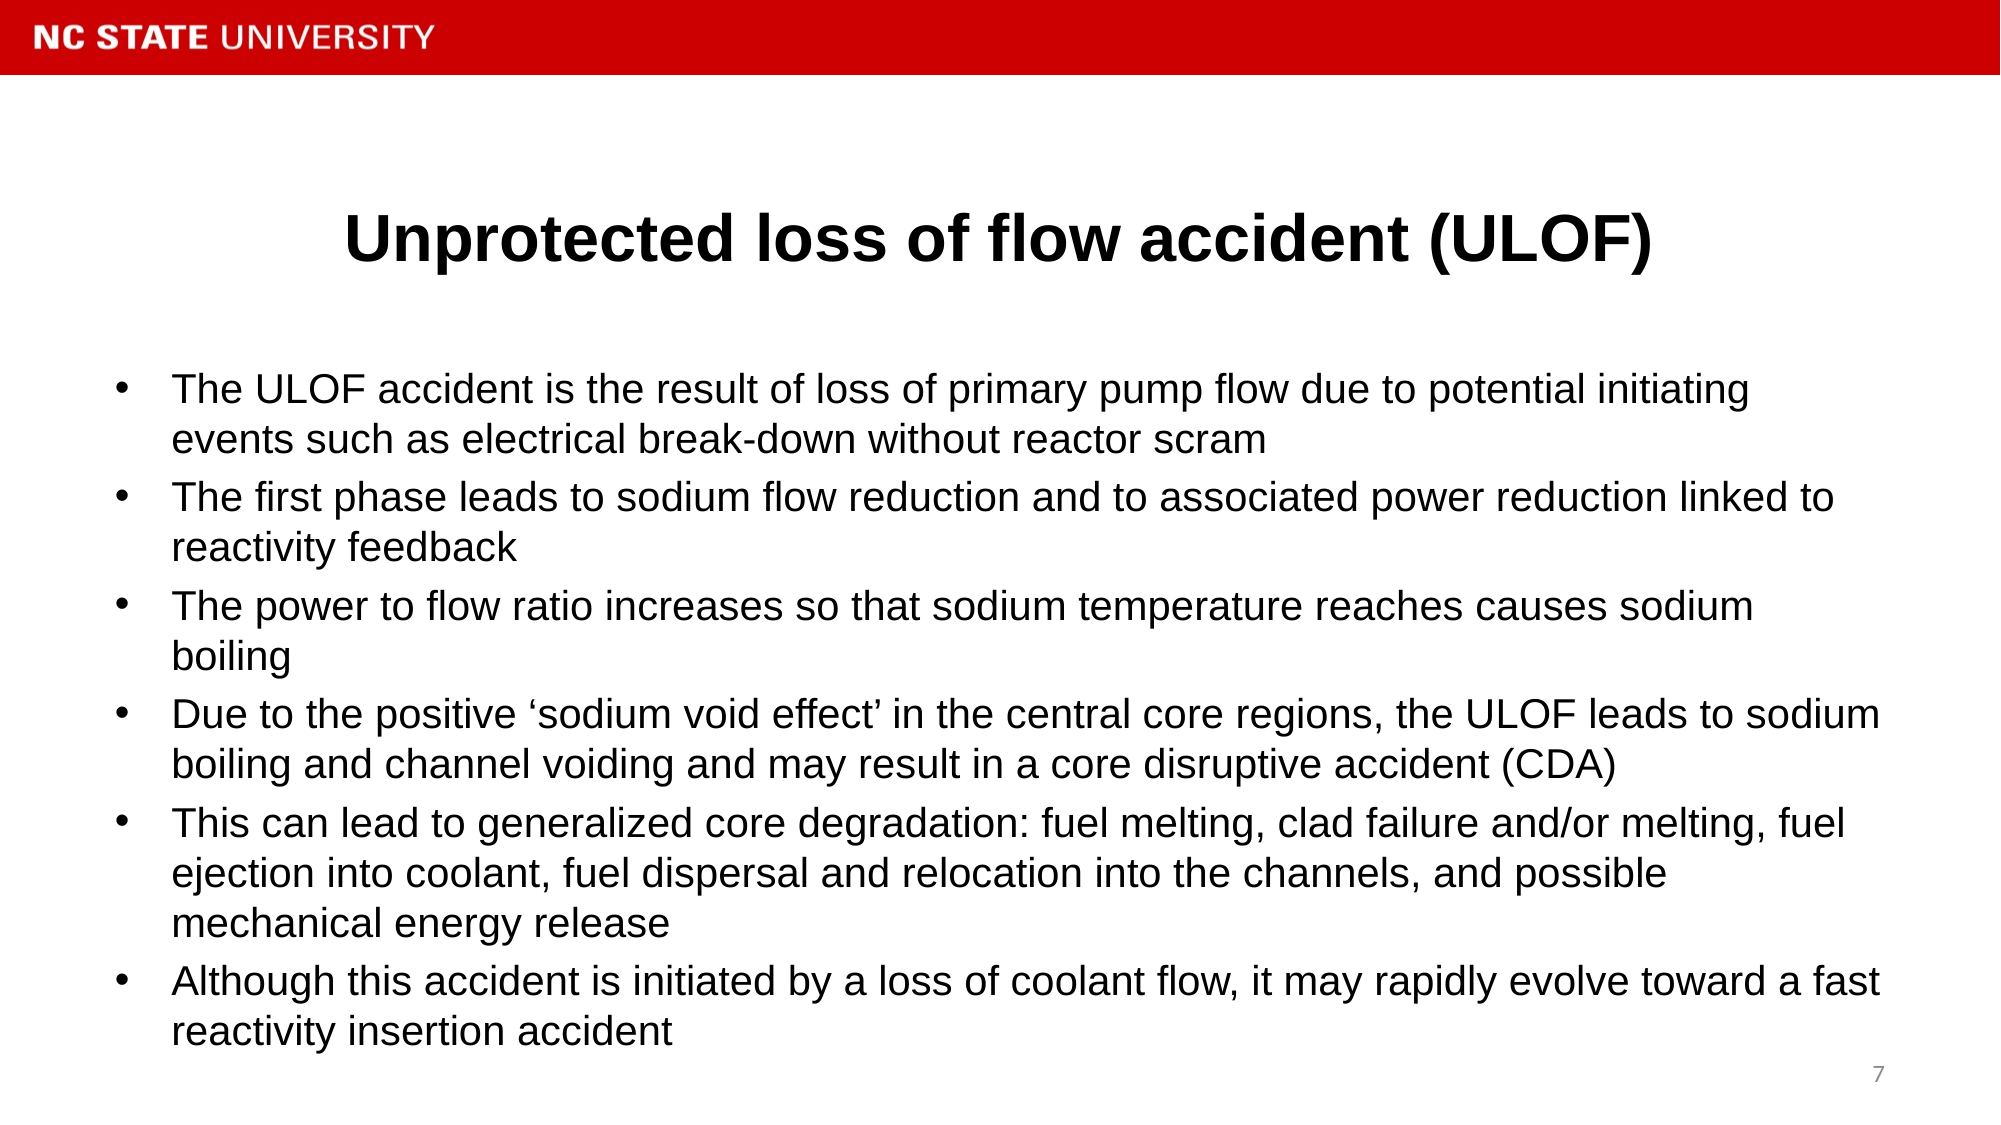

# Unprotected loss of flow accident (ULOF)
The ULOF accident is the result of loss of primary pump flow due to potential initiating events such as electrical break-down without reactor scram
The first phase leads to sodium flow reduction and to associated power reduction linked to reactivity feedback
The power to flow ratio increases so that sodium temperature reaches causes sodium boiling
Due to the positive ‘sodium void effect’ in the central core regions, the ULOF leads to sodium boiling and channel voiding and may result in a core disruptive accident (CDA)
This can lead to generalized core degradation: fuel melting, clad failure and/or melting, fuel ejection into coolant, fuel dispersal and relocation into the channels, and possible mechanical energy release
Although this accident is initiated by a loss of coolant flow, it may rapidly evolve toward a fast reactivity insertion accident

7